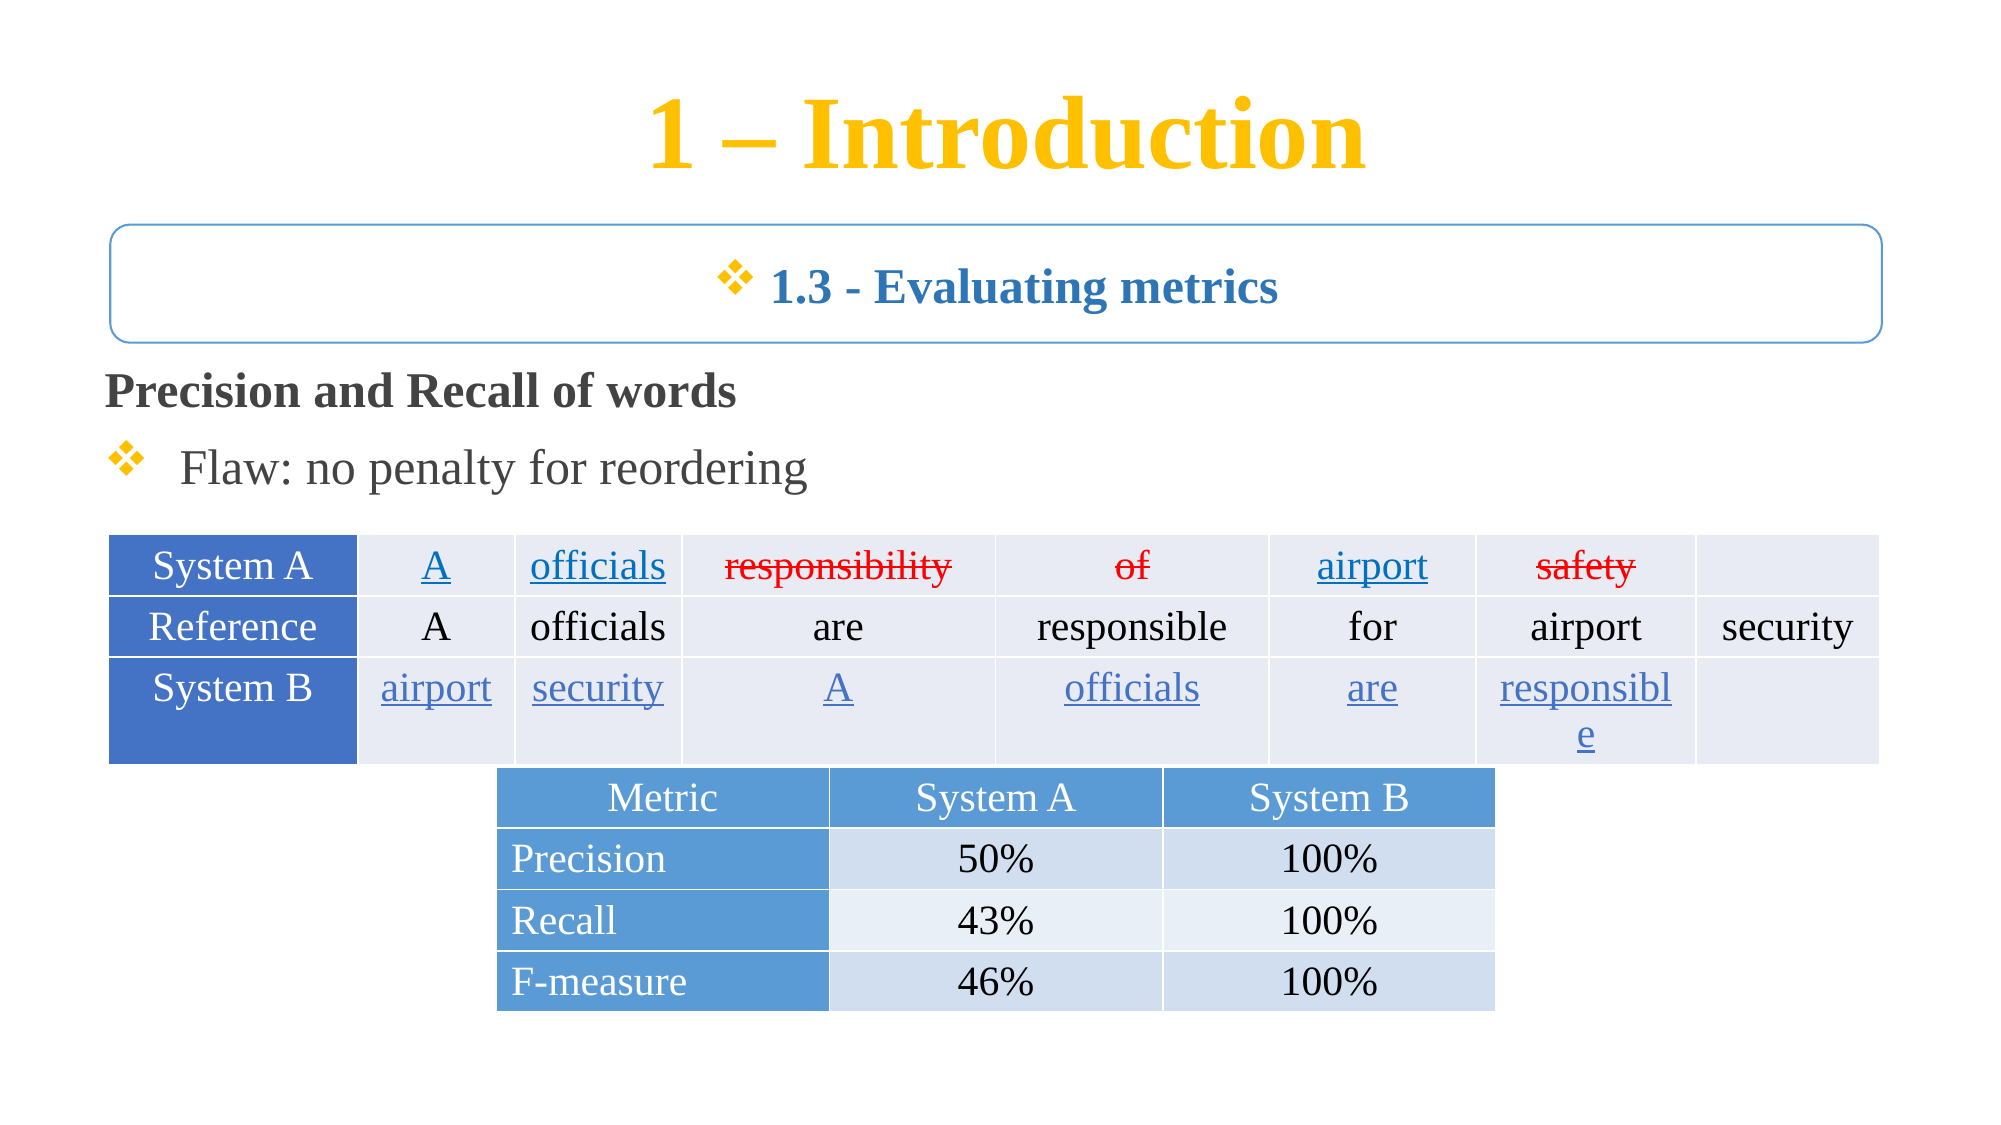

1 – Introduction
1.3 - Evaluating metrics
Precision and Recall of words
Flaw: no penalty for reordering

| System A | A | officials | responsibility | of | airport | safety |  |
| --- | --- | --- | --- | --- | --- | --- | --- |
| Reference | A | officials | are | responsible | for | airport | security |
| System B | airport | security | A | officials | are | responsible |  |
| Metric | System A | System B |
| --- | --- | --- |
| Precision | 50% | 100% |
| Recall | 43% | 100% |
| F-measure | 46% | 100% |
19